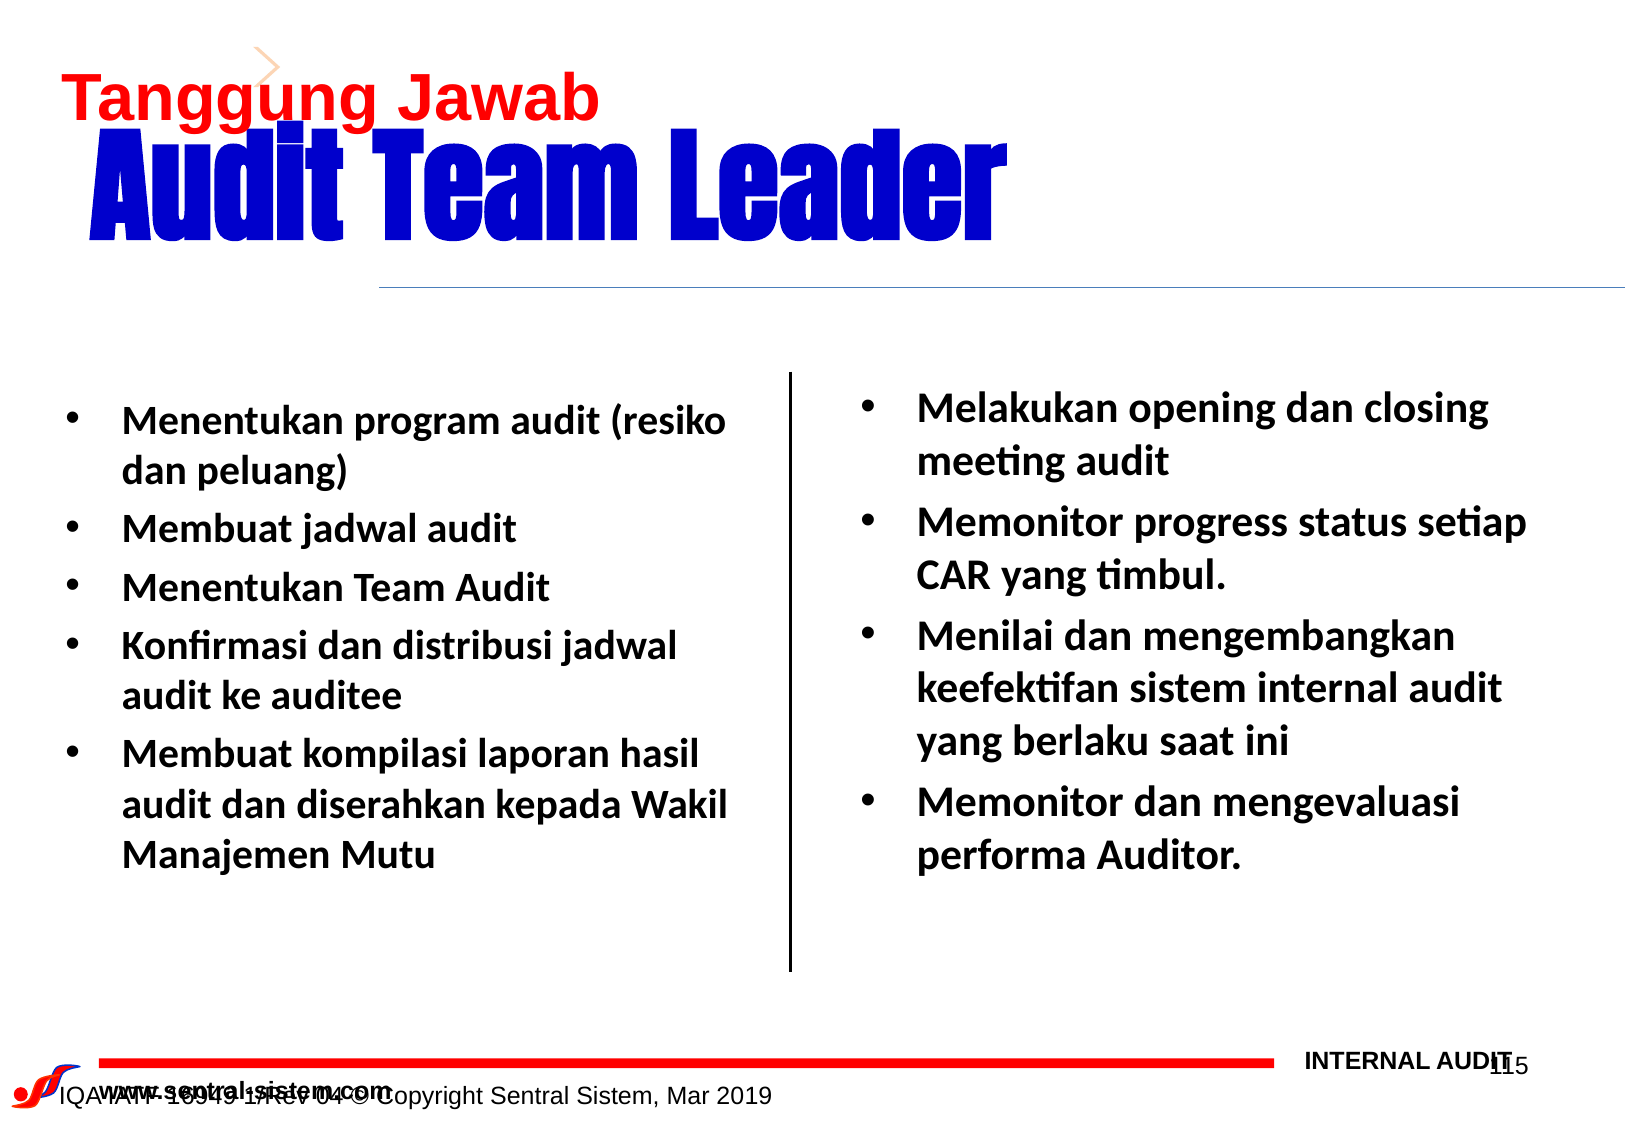

Tanggung Jawab

Audit Team Leader
Melakukan opening dan closing meeting audit
Memonitor progress status setiap CAR yang timbul.
Menilai dan mengembangkan keefektifan sistem internal audit yang berlaku saat ini
Memonitor dan mengevaluasi performa Auditor.
Menentukan program audit (resiko dan peluang)
Membuat jadwal audit
Menentukan Team Audit
Konfirmasi dan distribusi jadwal audit ke auditee
Membuat kompilasi laporan hasil audit dan diserahkan kepada Wakil Manajemen Mutu
INTERNAL AUDIT
115

www.sentral-sistem.com
IQA IATF 16949 1/Rev 04 © Copyright Sentral Sistem, Mar 2019